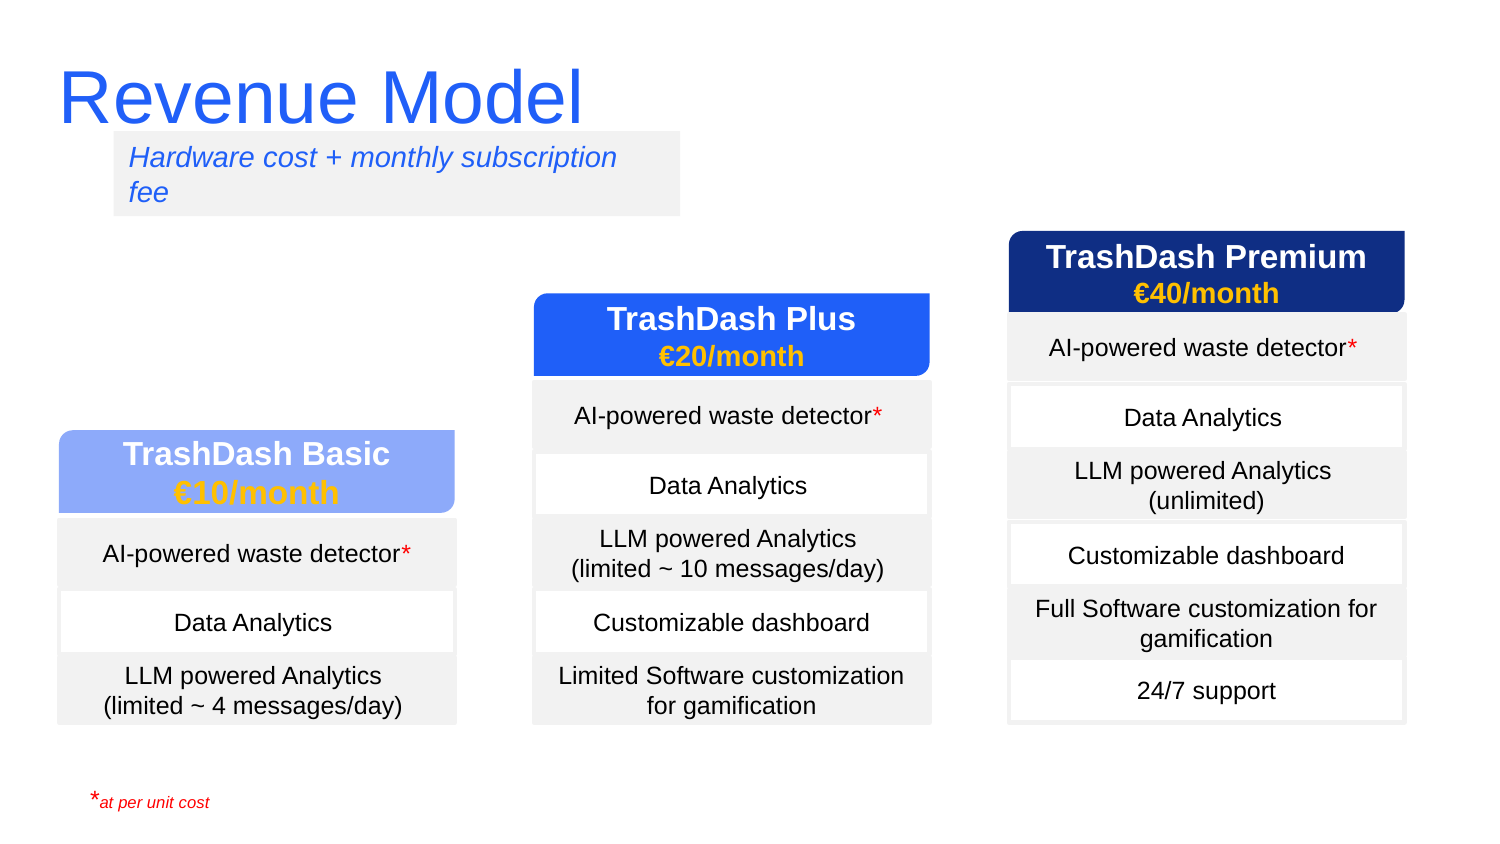

Revenue Model
Hardware cost + monthly subscription fee
TrashDash Premium
€40/month
TrashDash Plus
€20/month
AI-powered waste detector*
AI-powered waste detector*
Data Analytics
TrashDash Basic
€10/month
Data Analytics
LLM powered Analytics
(unlimited)
AI-powered waste detector*
LLM powered Analytics
(limited ~ 10 messages/day)
Customizable dashboard
Data Analytics
Customizable dashboard
Full Software customization for gamification
LLM powered Analytics
(limited ~ 4 messages/day)
Limited Software customization for gamification
24/7 support
*at per unit cost